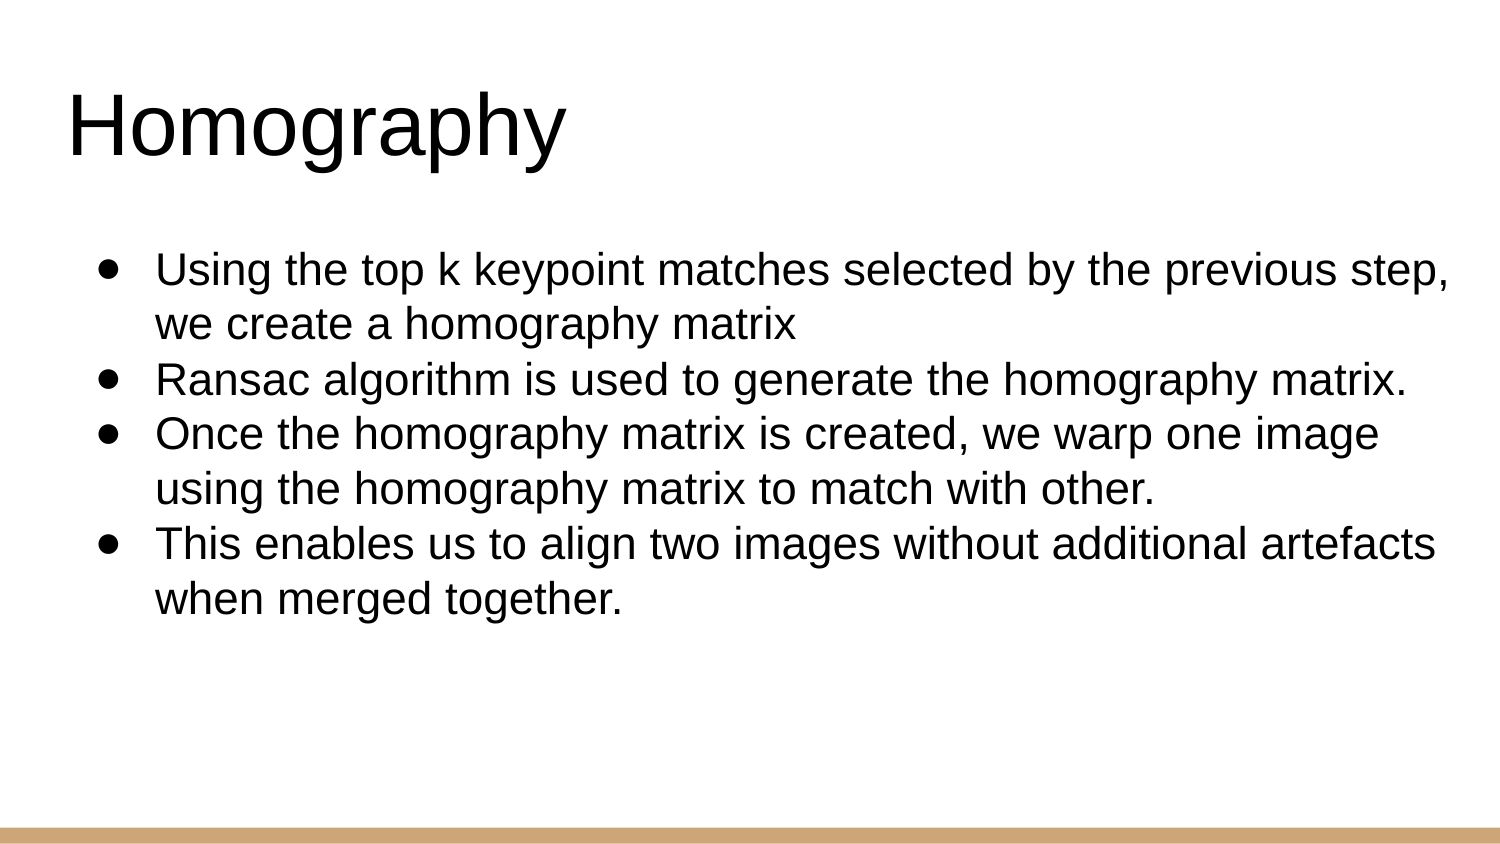

# Homography
Using the top k keypoint matches selected by the previous step, we create a homography matrix
Ransac algorithm is used to generate the homography matrix.
Once the homography matrix is created, we warp one image using the homography matrix to match with other.
This enables us to align two images without additional artefacts when merged together.